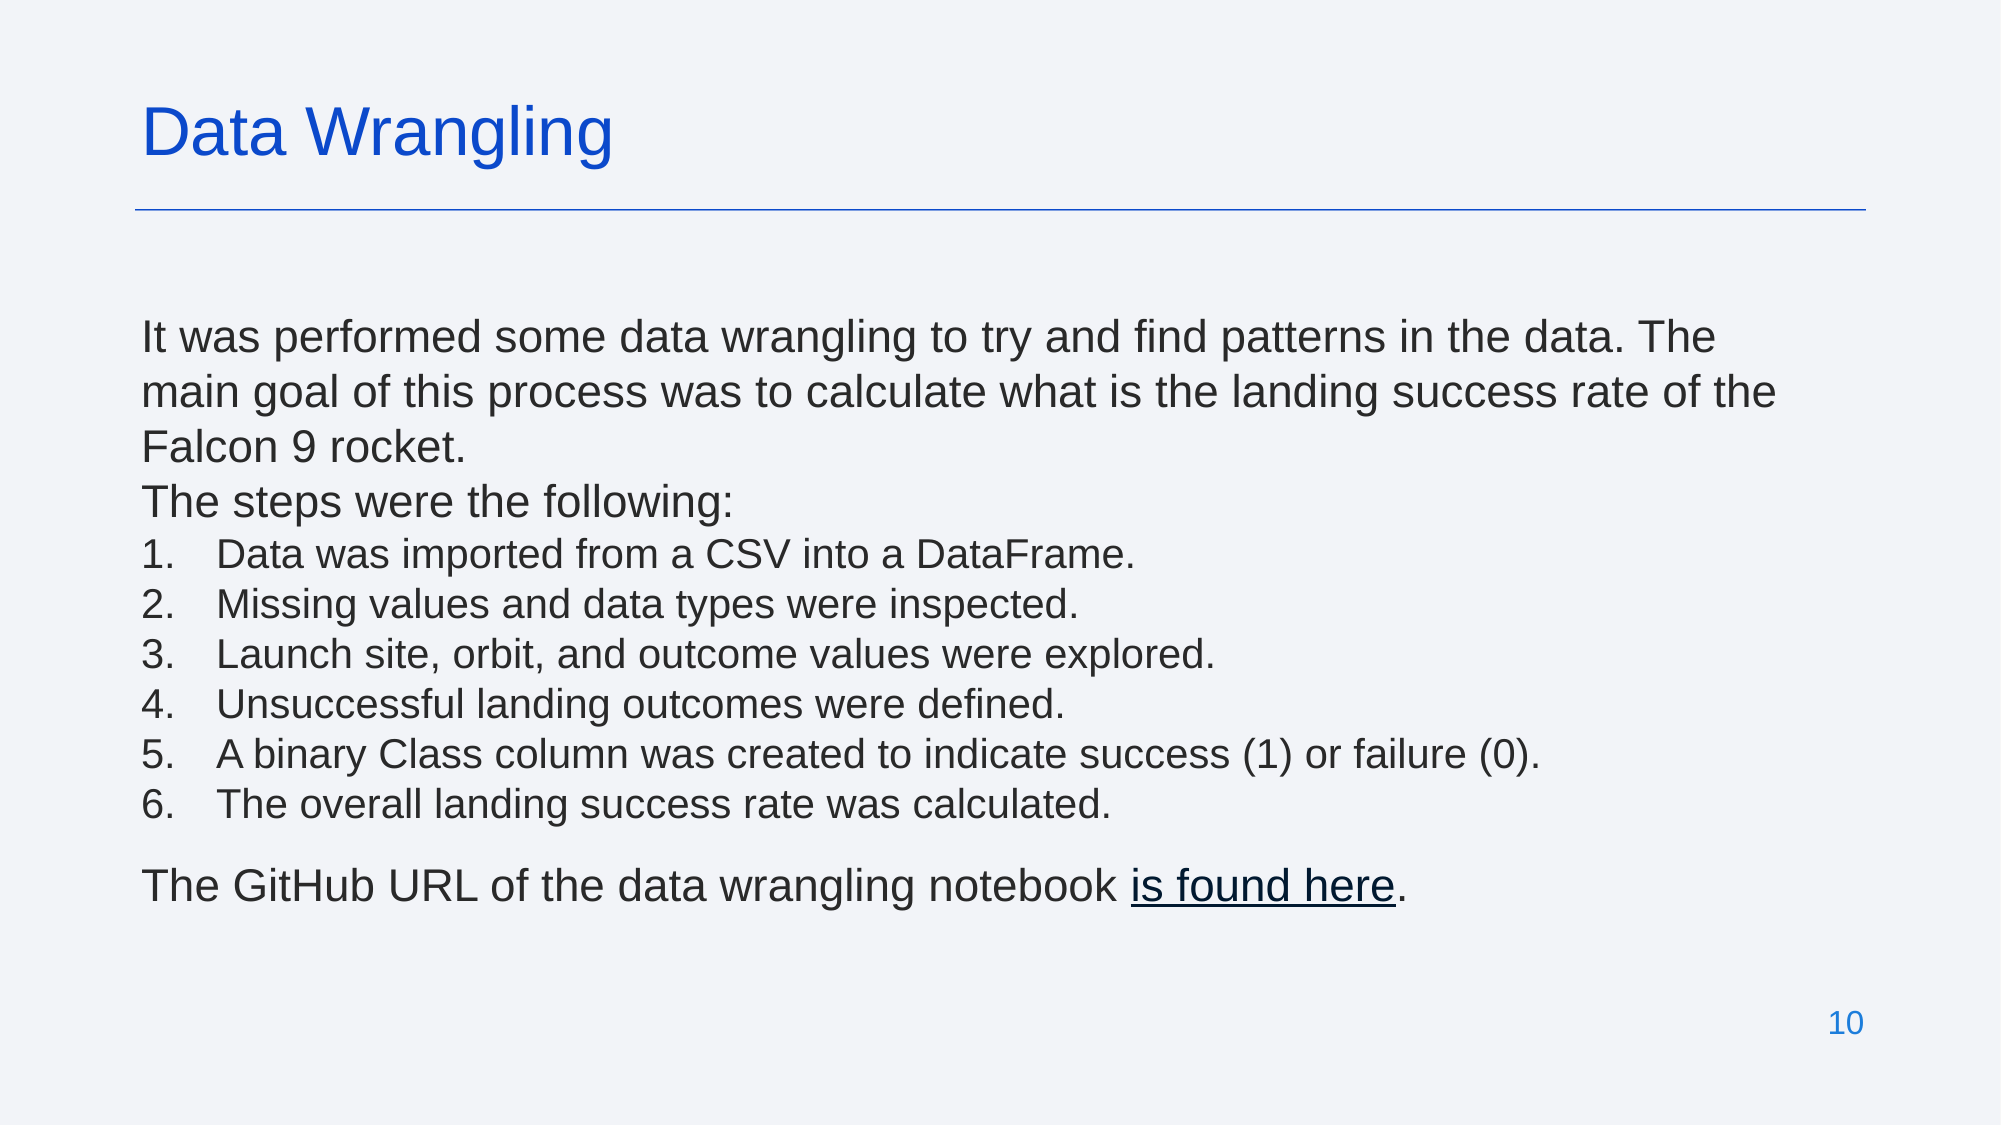

Data Wrangling
It was performed some data wrangling to try and find patterns in the data. The main goal of this process was to calculate what is the landing success rate of the Falcon 9 rocket.
The steps were the following:
Data was imported from a CSV into a DataFrame.
Missing values and data types were inspected.
Launch site, orbit, and outcome values were explored.
Unsuccessful landing outcomes were defined.
A binary Class column was created to indicate success (1) or failure (0).
The overall landing success rate was calculated.
The GitHub URL of the data wrangling notebook is found here.

10